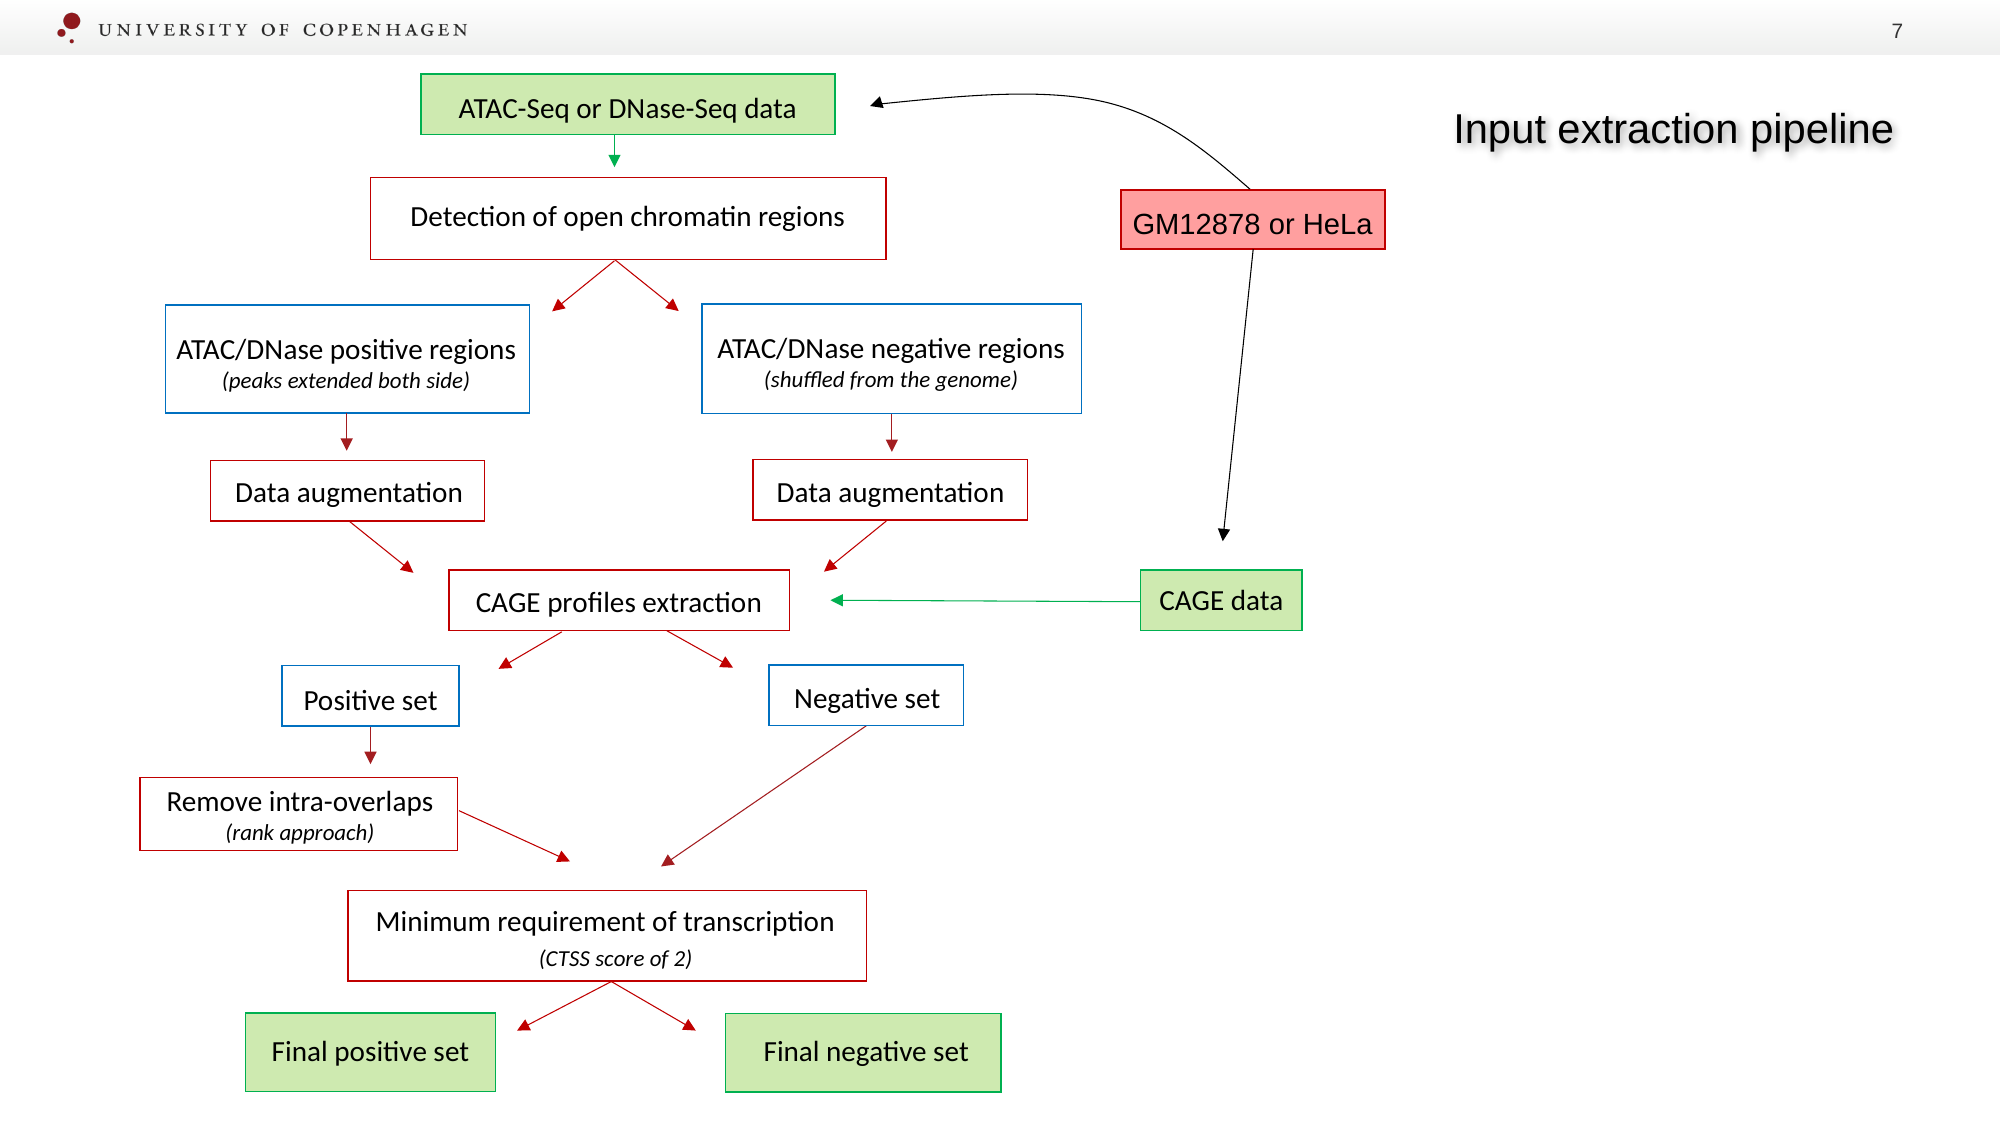

7

ATAC-Seq or DNase-Seq data

Input extraction pipeline

Detection of open chromatin regions

GM12878 or HeLa

ATAC/DNase negative regions
(shuffled from the genome)
ATAC/DNase positive regions
(peaks extended both side)

Data augmentation
Data augmentation

CAGE data
CAGE profiles extraction

Negative set
Positive set
Remove intra-overlaps
(rank approach)

  Minimum requirement of transcription
	    (CTSS score of 2)

Final negative set
Final positive set